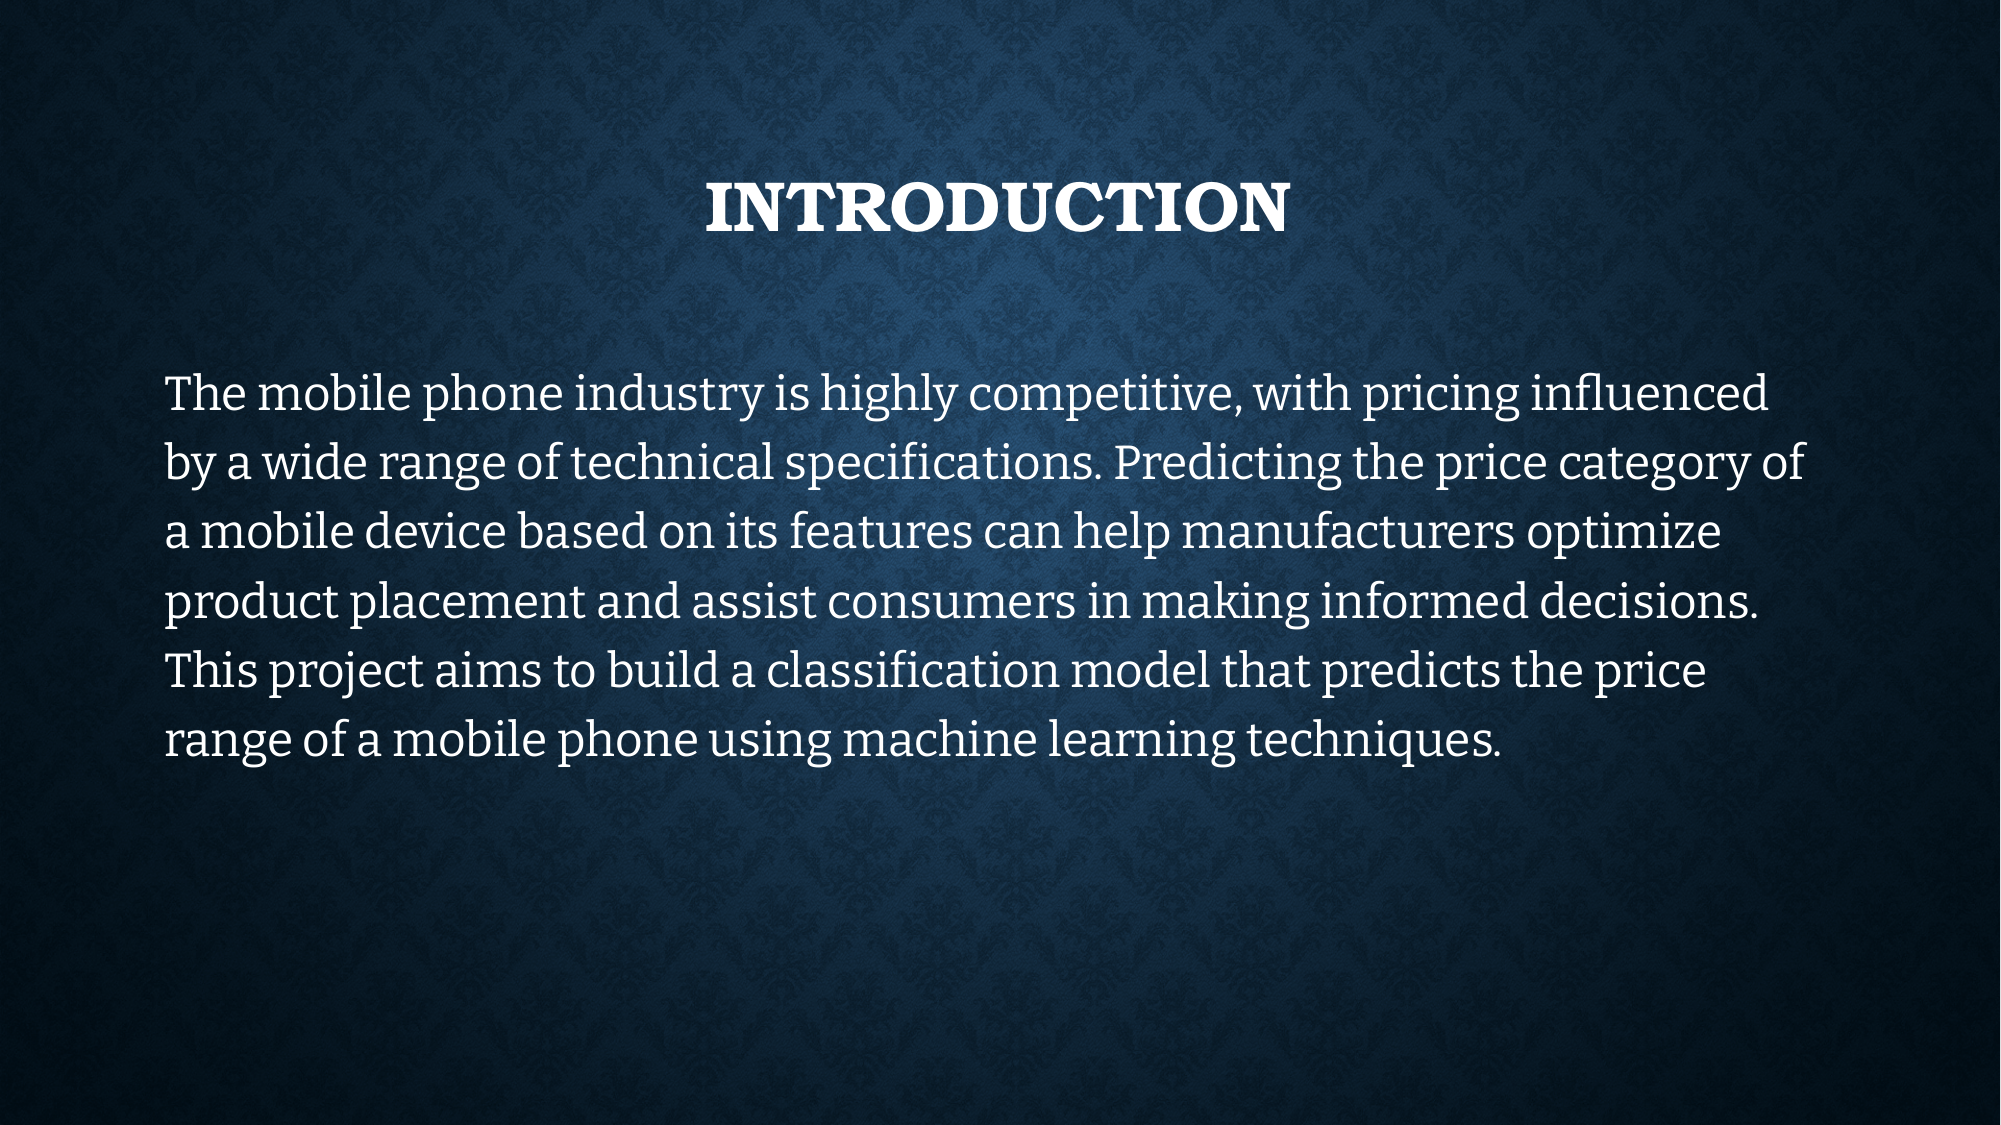

# INTRODUCTION
The mobile phone industry is highly competitive, with pricing influenced by a wide range of technical specifications. Predicting the price category of a mobile device based on its features can help manufacturers optimize product placement and assist consumers in making informed decisions. This project aims to build a classification model that predicts the price range of a mobile phone using machine learning techniques.